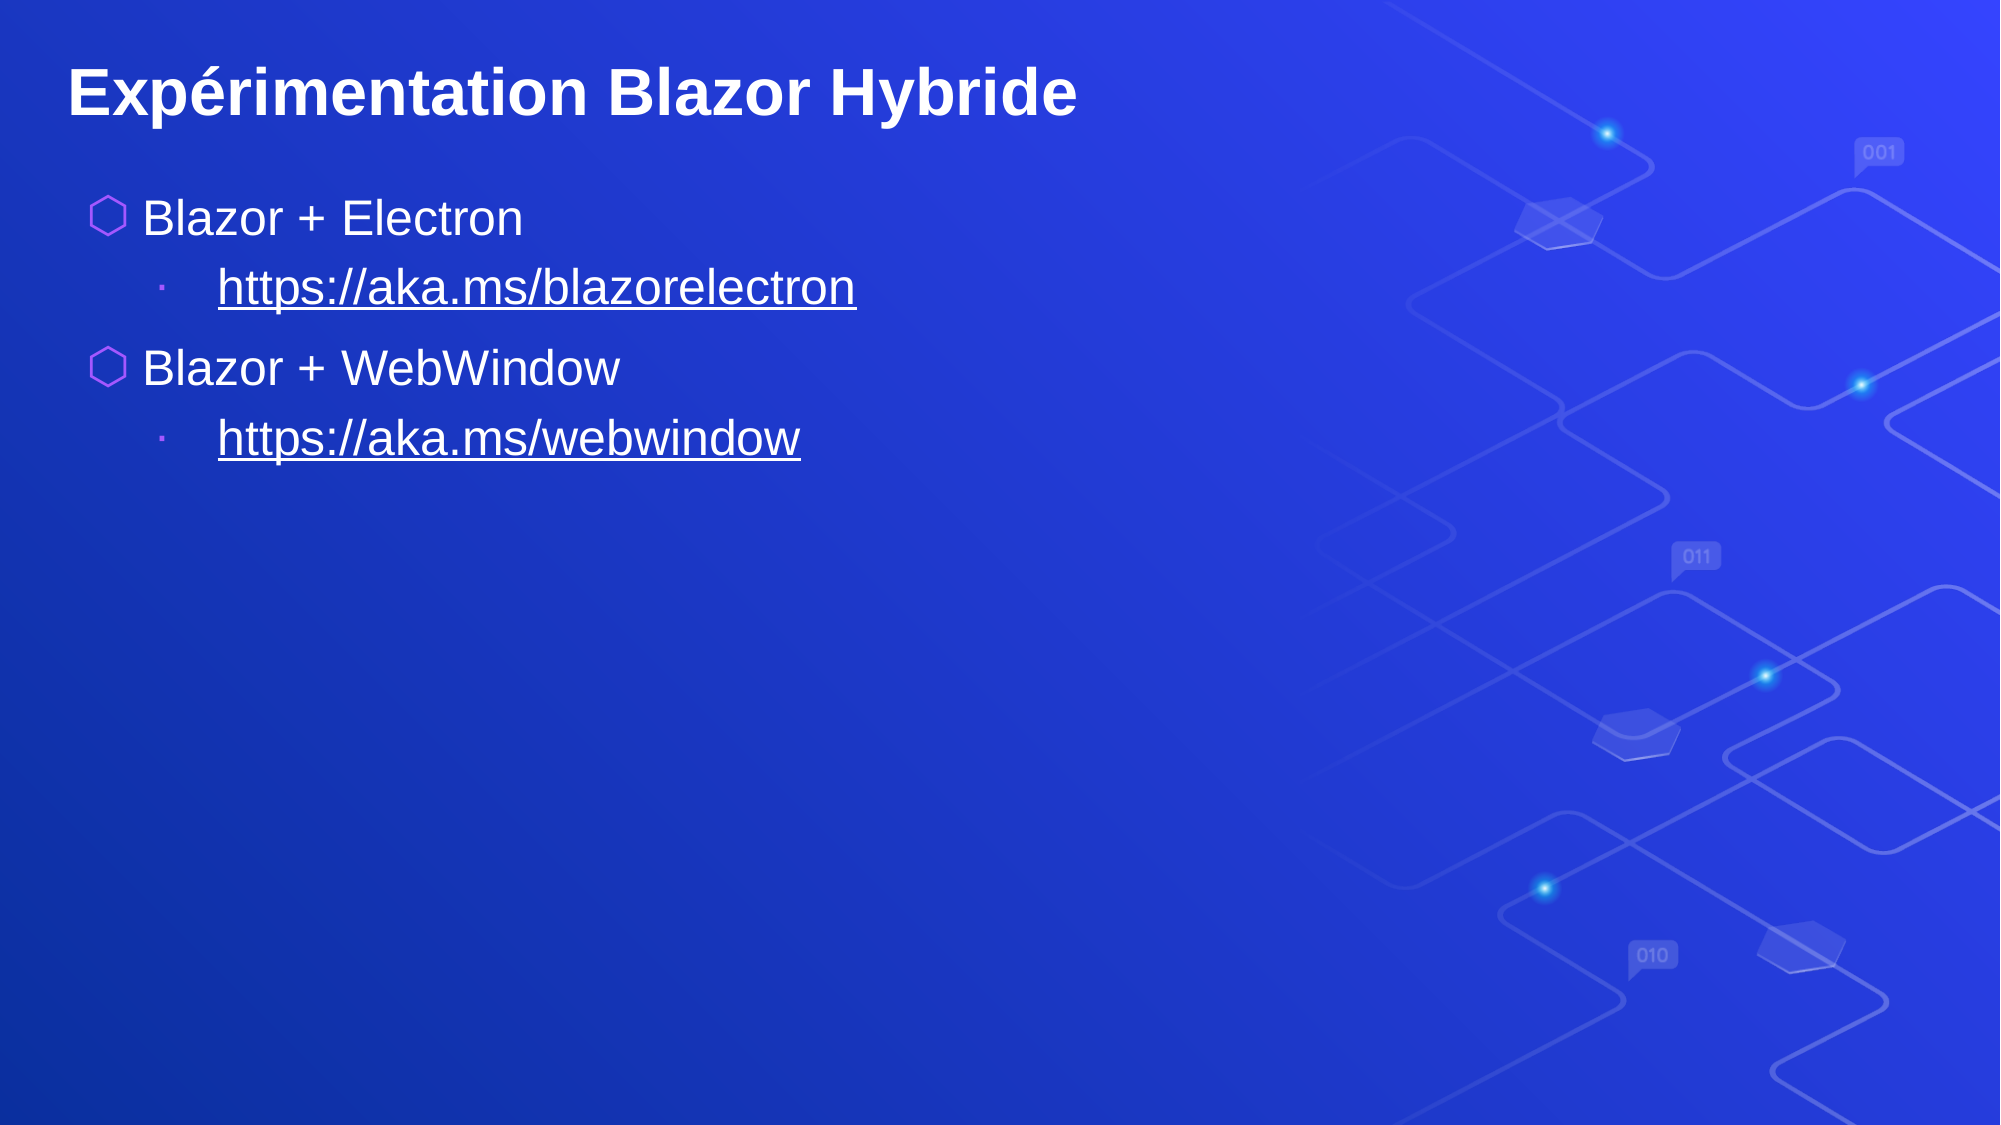

Expérimentation Blazor Hybride
Blazor + Electron
https://aka.ms/blazorelectron
Blazor + WebWindow
https://aka.ms/webwindow